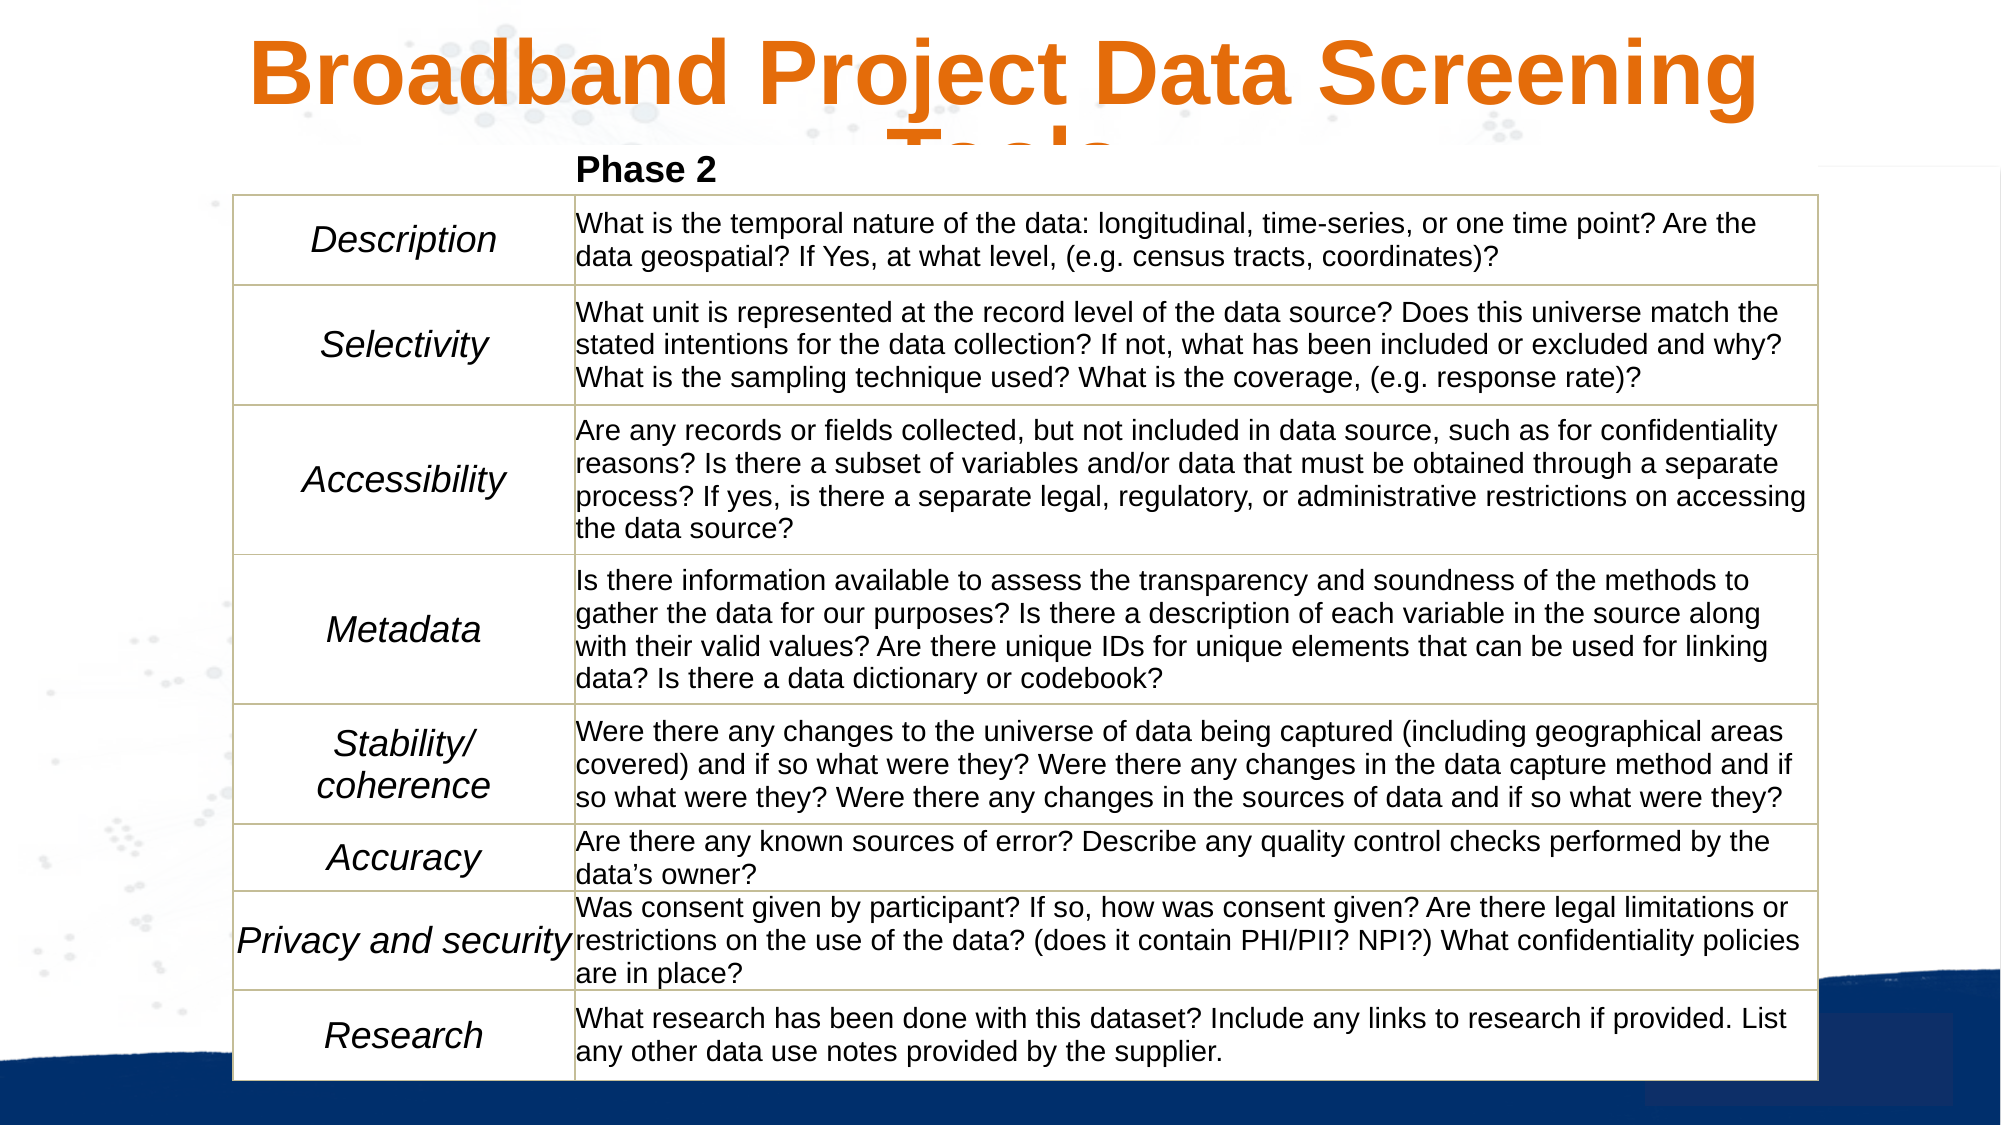

# Broadband Project Data Screening Tools
|  | Phase 2 |
| --- | --- |
| Description | What is the temporal nature of the data: longitudinal, time-series, or one time point? Are the data geospatial? If Yes, at what level, (e.g. census tracts, coordinates)? |
| Selectivity | What unit is represented at the record level of the data source? Does this universe match the stated intentions for the data collection? If not, what has been included or excluded and why? What is the sampling technique used? What is the coverage, (e.g. response rate)? |
| Accessibility | Are any records or fields collected, but not included in data source, such as for confidentiality reasons? Is there a subset of variables and/or data that must be obtained through a separate process? If yes, is there a separate legal, regulatory, or administrative restrictions on accessing the data source? |
| Metadata | Is there information available to assess the transparency and soundness of the methods to gather the data for our purposes? Is there a description of each variable in the source along with their valid values? Are there unique IDs for unique elements that can be used for linking data? Is there a data dictionary or codebook? |
| Stability/ coherence | Were there any changes to the universe of data being captured (including geographical areas covered) and if so what were they? Were there any changes in the data capture method and if so what were they? Were there any changes in the sources of data and if so what were they? |
| Accuracy | Are there any known sources of error? Describe any quality control checks performed by the data’s owner? |
| Privacy and security | Was consent given by participant? If so, how was consent given? Are there legal limitations or restrictions on the use of the data? (does it contain PHI/PII? NPI?) What confidentiality policies are in place? |
| Research | What research has been done with this dataset? Include any links to research if provided. List any other data use notes provided by the supplier. |